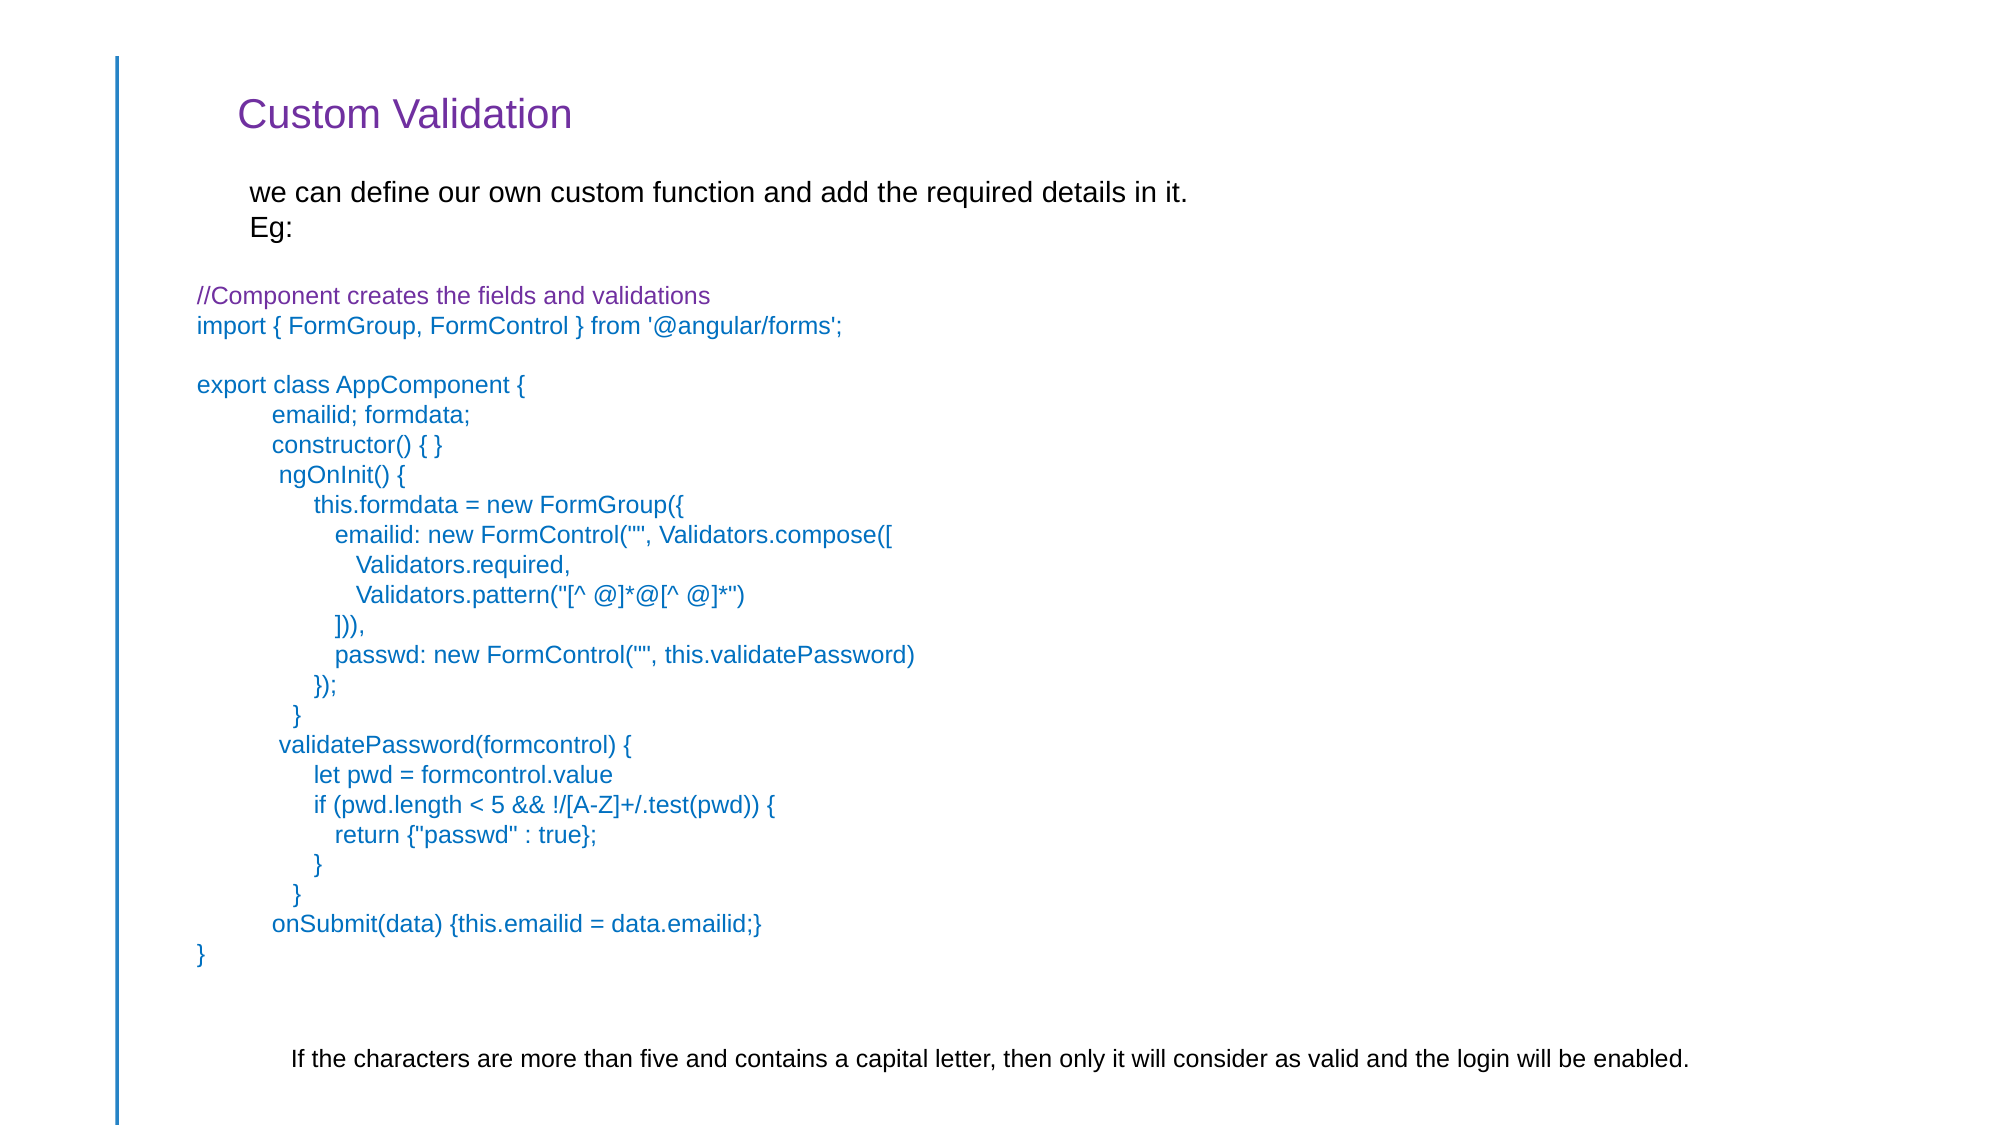

Custom Validation
we can define our own custom function and add the required details in it.
Eg:
//Component creates the fields and validations
import { FormGroup, FormControl } from '@angular/forms';

export class AppComponent {
emailid; formdata;
constructor() { }
 ngOnInit() {
      this.formdata = new FormGroup({
         emailid: new FormControl("", Validators.compose([
            Validators.required,
            Validators.pattern("[^ @]*@[^ @]*")
         ])),
         passwd: new FormControl("", this.validatePassword)
      });
   }
 validatePassword(formcontrol) {
      let pwd = formcontrol.value
      if (pwd.length < 5 && !/[A-Z]+/.test(pwd)) {
         return {"passwd" : true};
      }
   }
onSubmit(data) {this.emailid = data.emailid;}
}
If the characters are more than five and contains a capital letter, then only it will consider as valid and the login will be enabled.